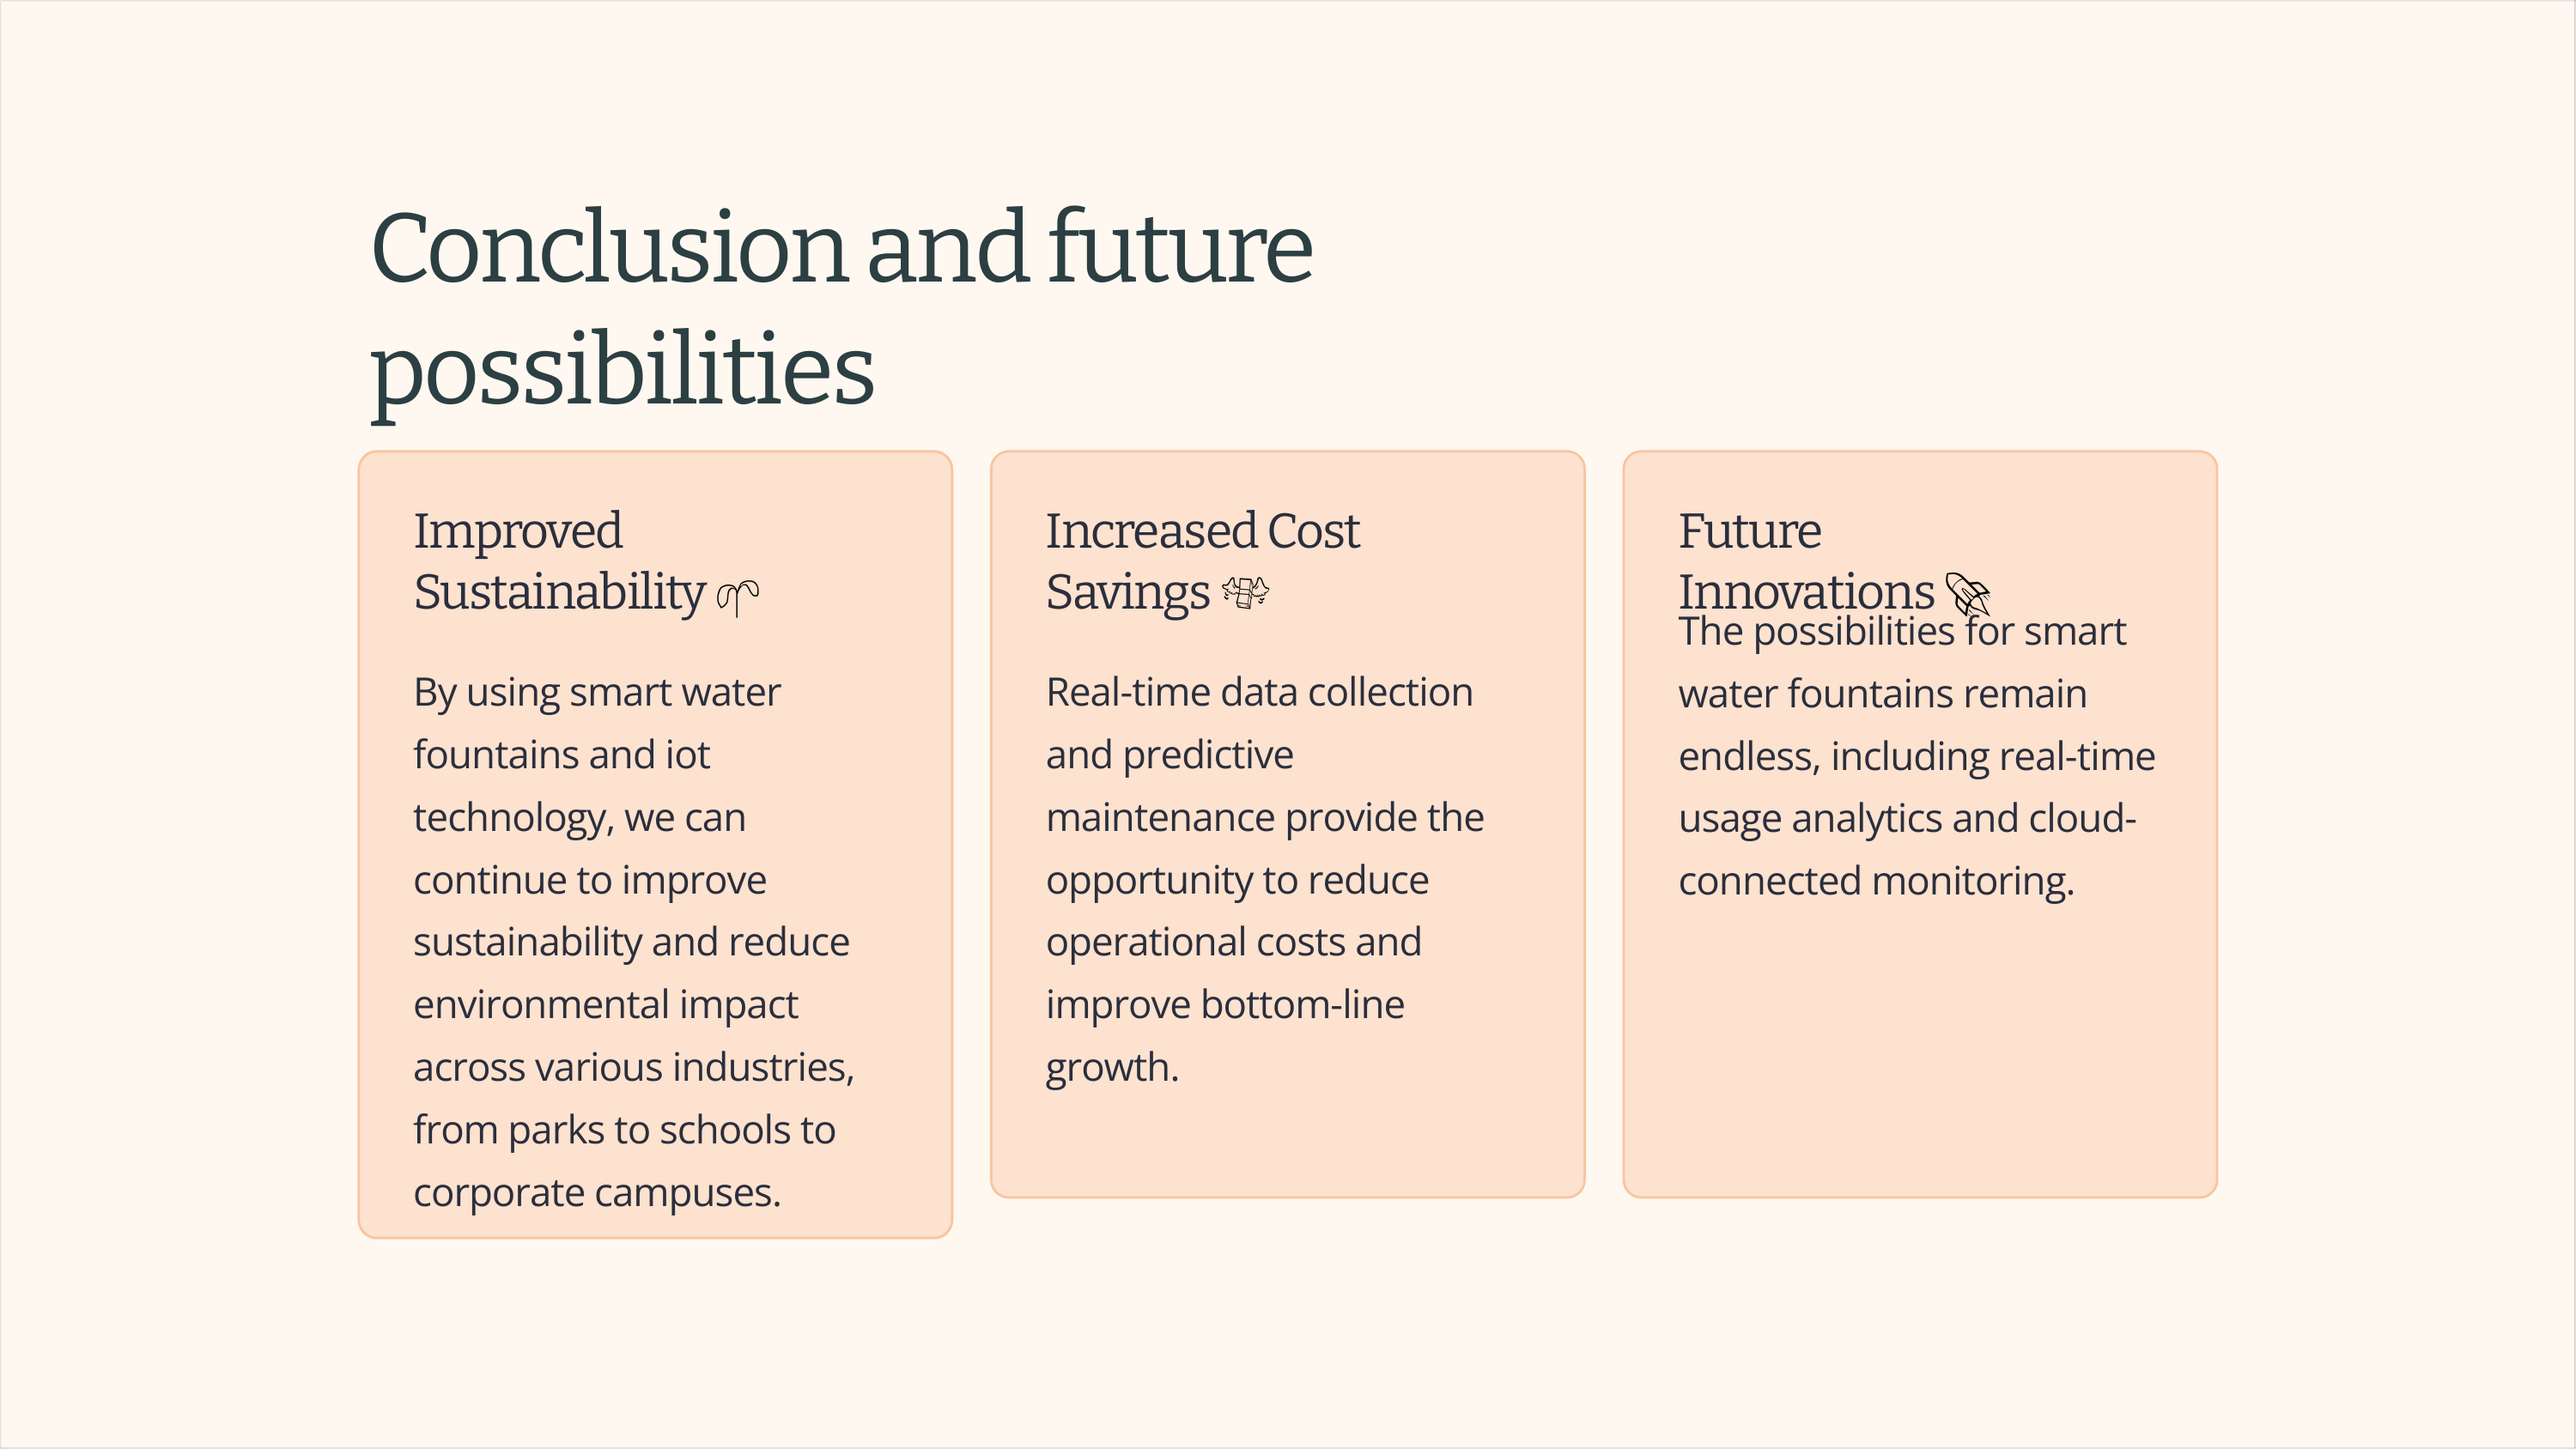

Conclusion and future possibilities

Improved Sustainability 🌱
Increased Cost Savings 💸
Future Innovations 🚀
The possibilities for smart water fountains remain endless, including real-time usage analytics and cloud-connected monitoring.
By using smart water fountains and iot technology, we can continue to improve sustainability and reduce environmental impact across various industries, from parks to schools to corporate campuses.
Real-time data collection and predictive maintenance provide the opportunity to reduce operational costs and improve bottom-line growth.